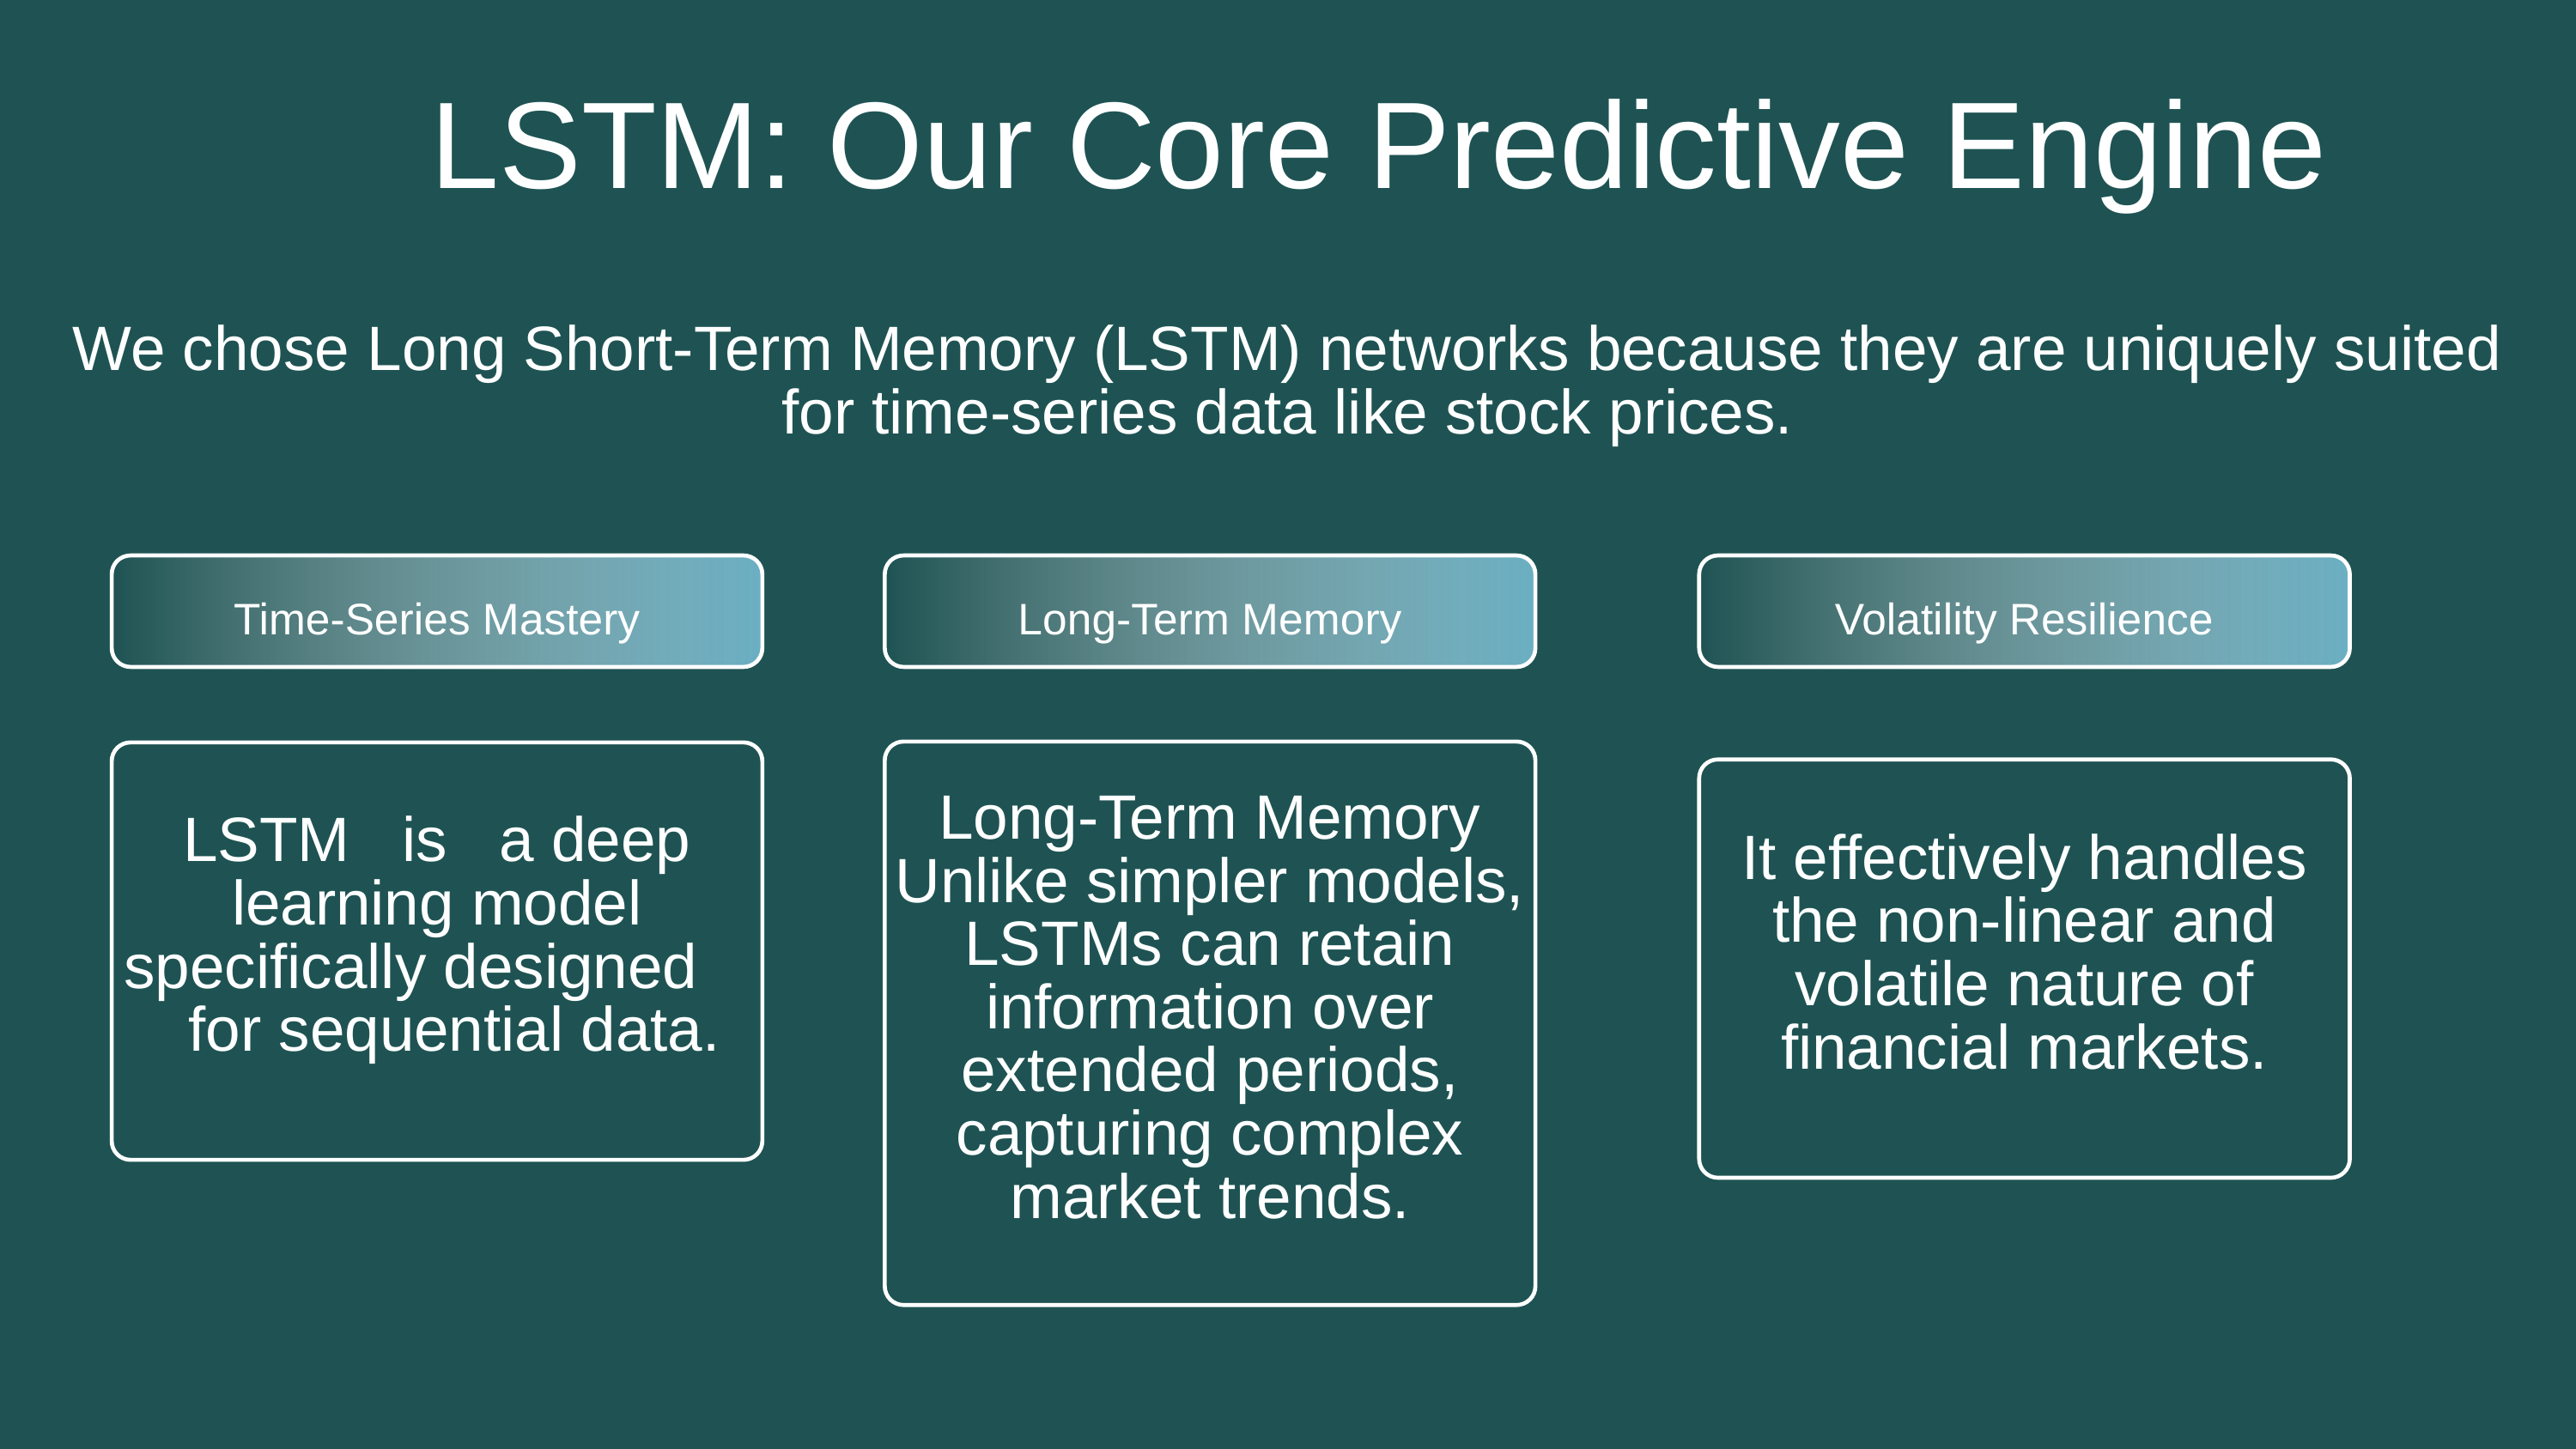

LSTM: Our Core Predictive Engine
We chose Long Short-Term Memory (LSTM) networks because they are uniquely suited for time-series data like stock prices.

Time-Series Mastery

Long-Term Memory

Volatility Resilience

Long-Term Memory
Unlike simpler models, LSTMs can retain information over extended periods, capturing complex market trends.

LSTM   is   a deep learning model specifically designed      for sequential data.

It effectively handles the non-linear and volatile nature of financial markets.